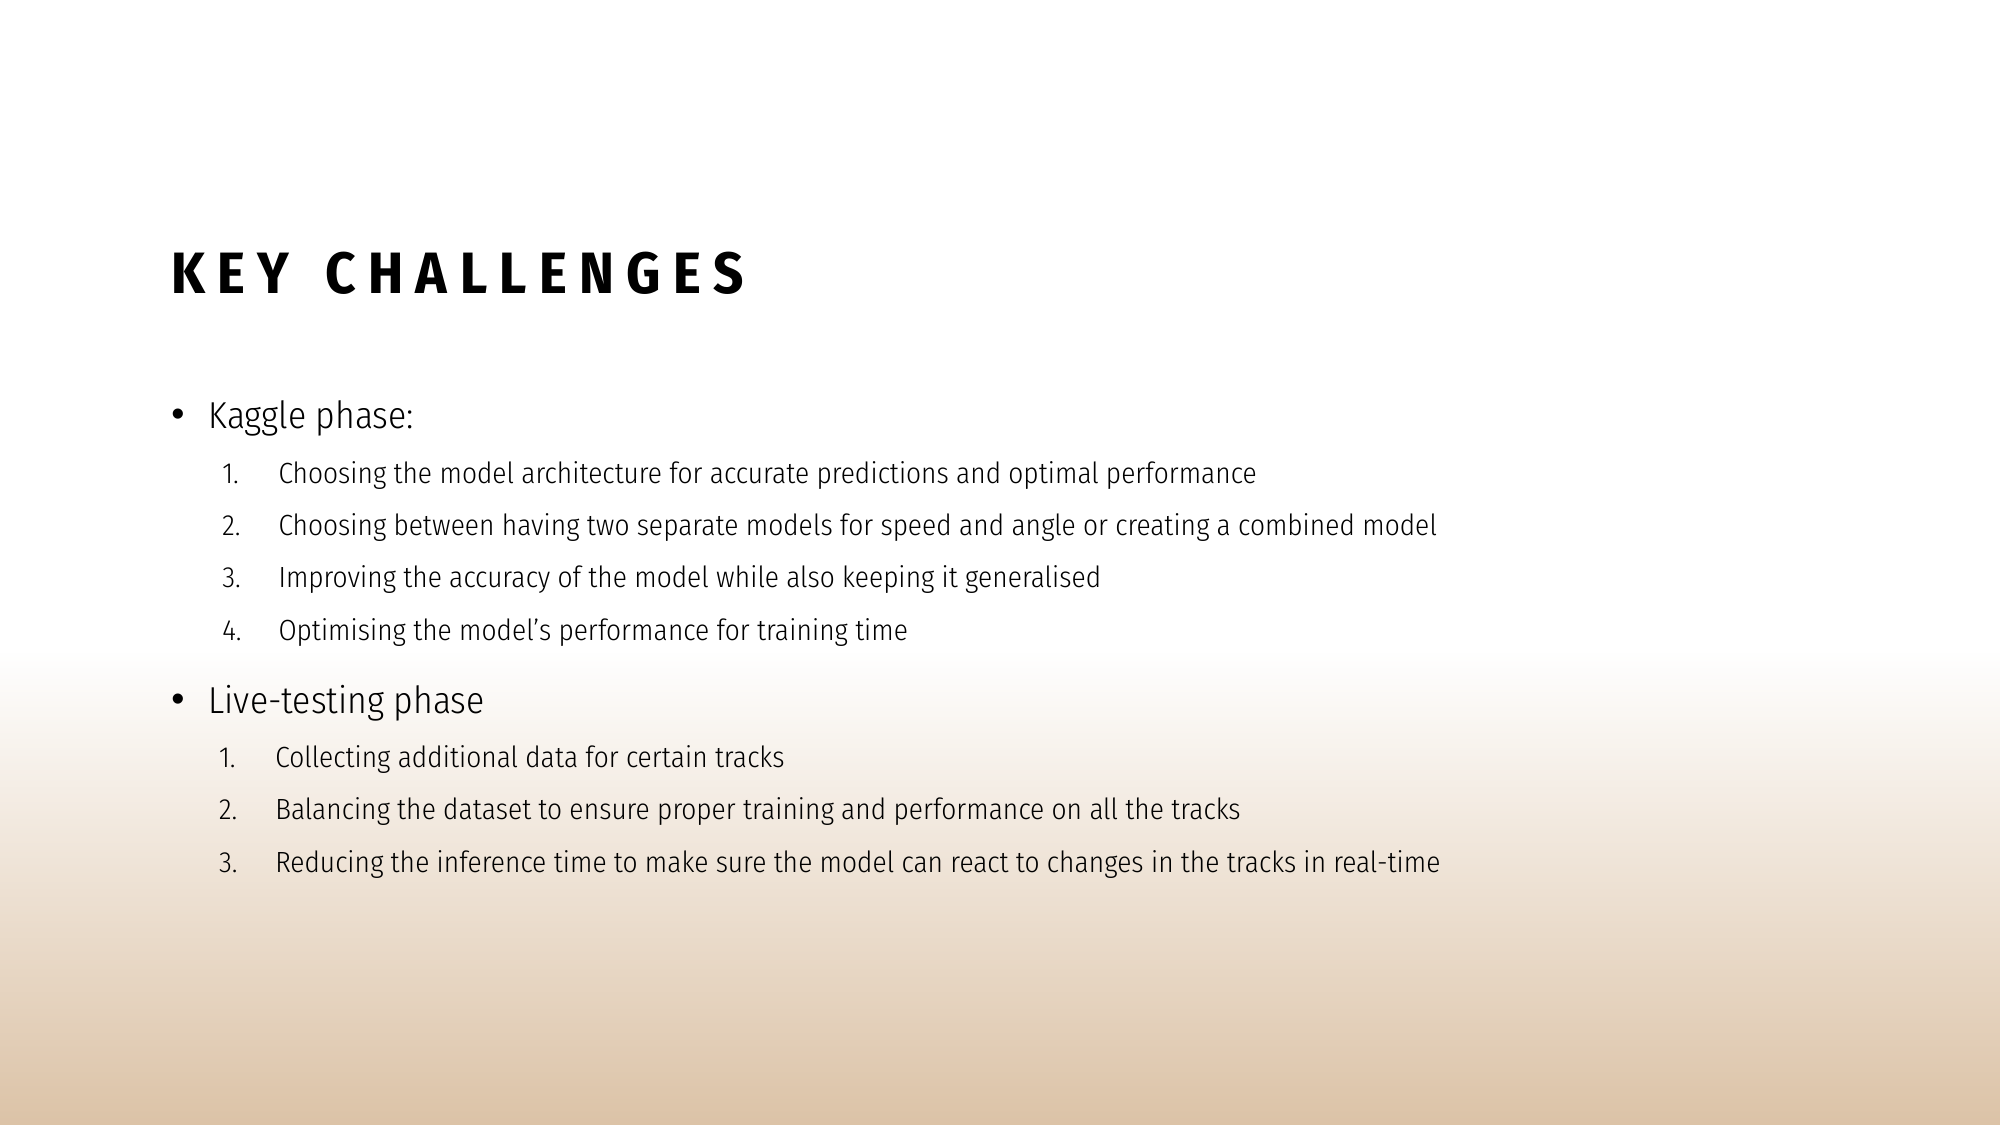

# Key challenges
Kaggle phase:
Choosing the model architecture for accurate predictions and optimal performance
Choosing between having two separate models for speed and angle or creating a combined model
Improving the accuracy of the model while also keeping it generalised
Optimising the model’s performance for training time
Live-testing phase
Collecting additional data for certain tracks
Balancing the dataset to ensure proper training and performance on all the tracks
Reducing the inference time to make sure the model can react to changes in the tracks in real-time